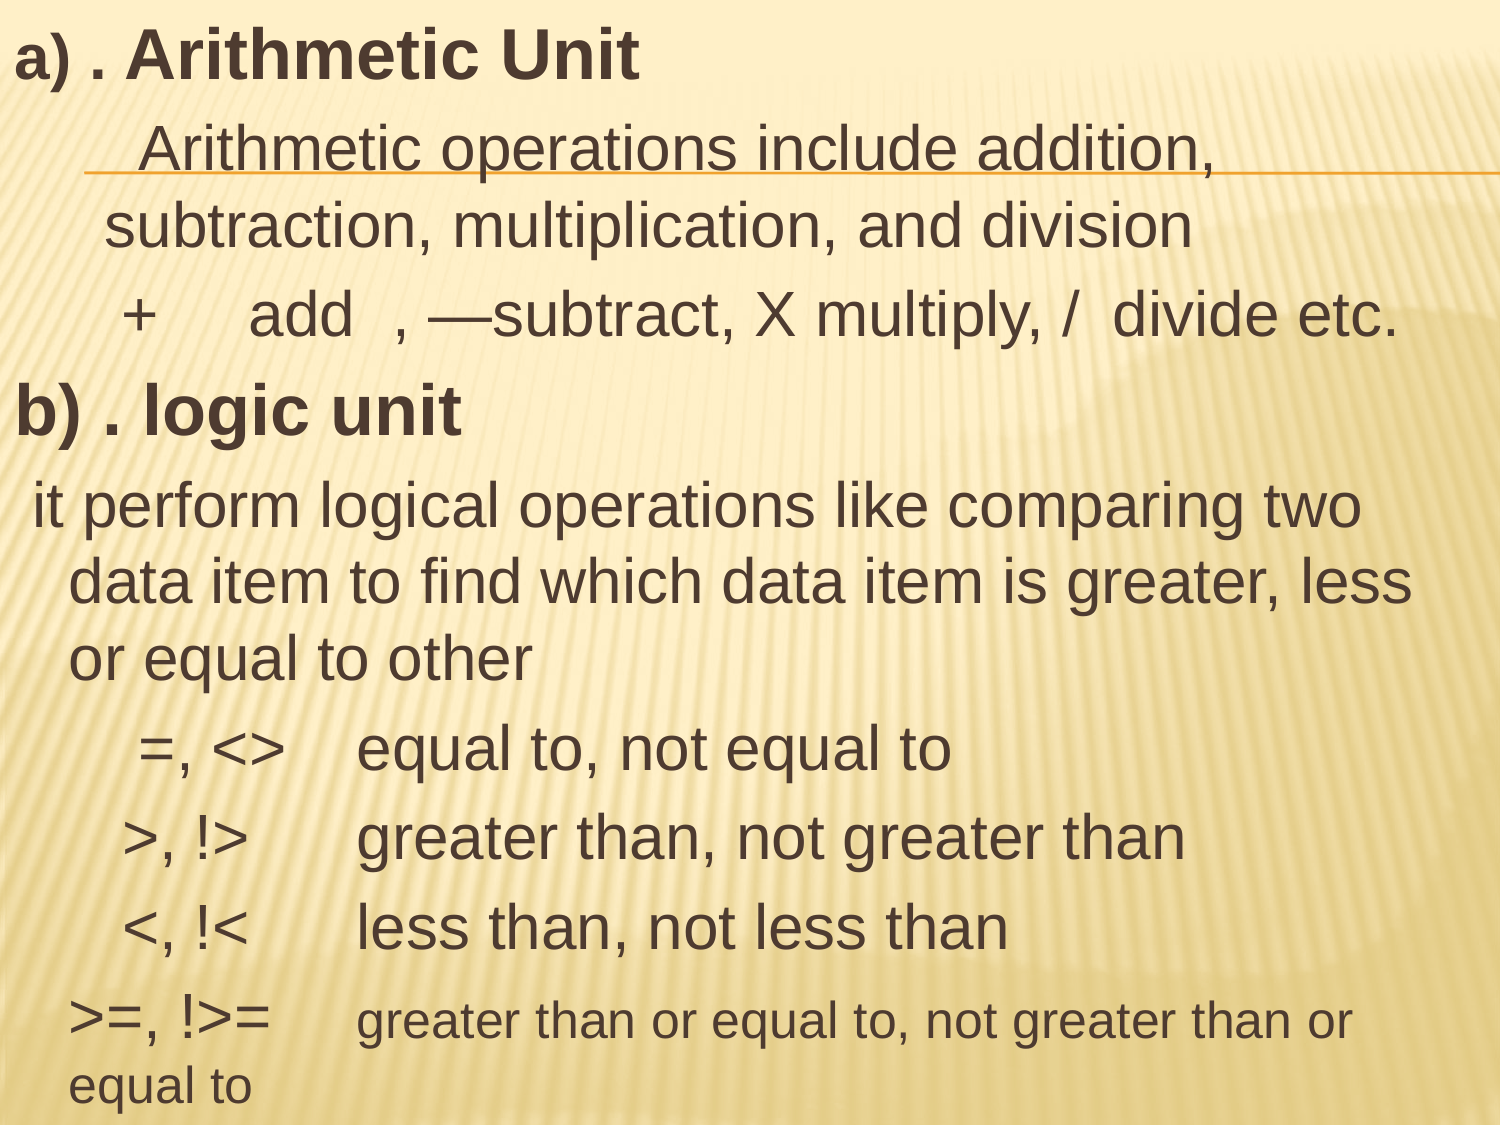

a) . Arithmetic Unit
       Arithmetic operations include addition, subtraction, multiplication, and division
      +	add	, —subtract, X multiply, /	divide etc.
b) . logic unit
 it perform logical operations like comparing two data item to find which data item is greater, less or equal to other
       =, <>	equal to, not equal to
	   >, !>	greater than, not greater than
	   <, !<	less than, not less than
	>=, !>=	greater than or equal to, not greater than or equal to